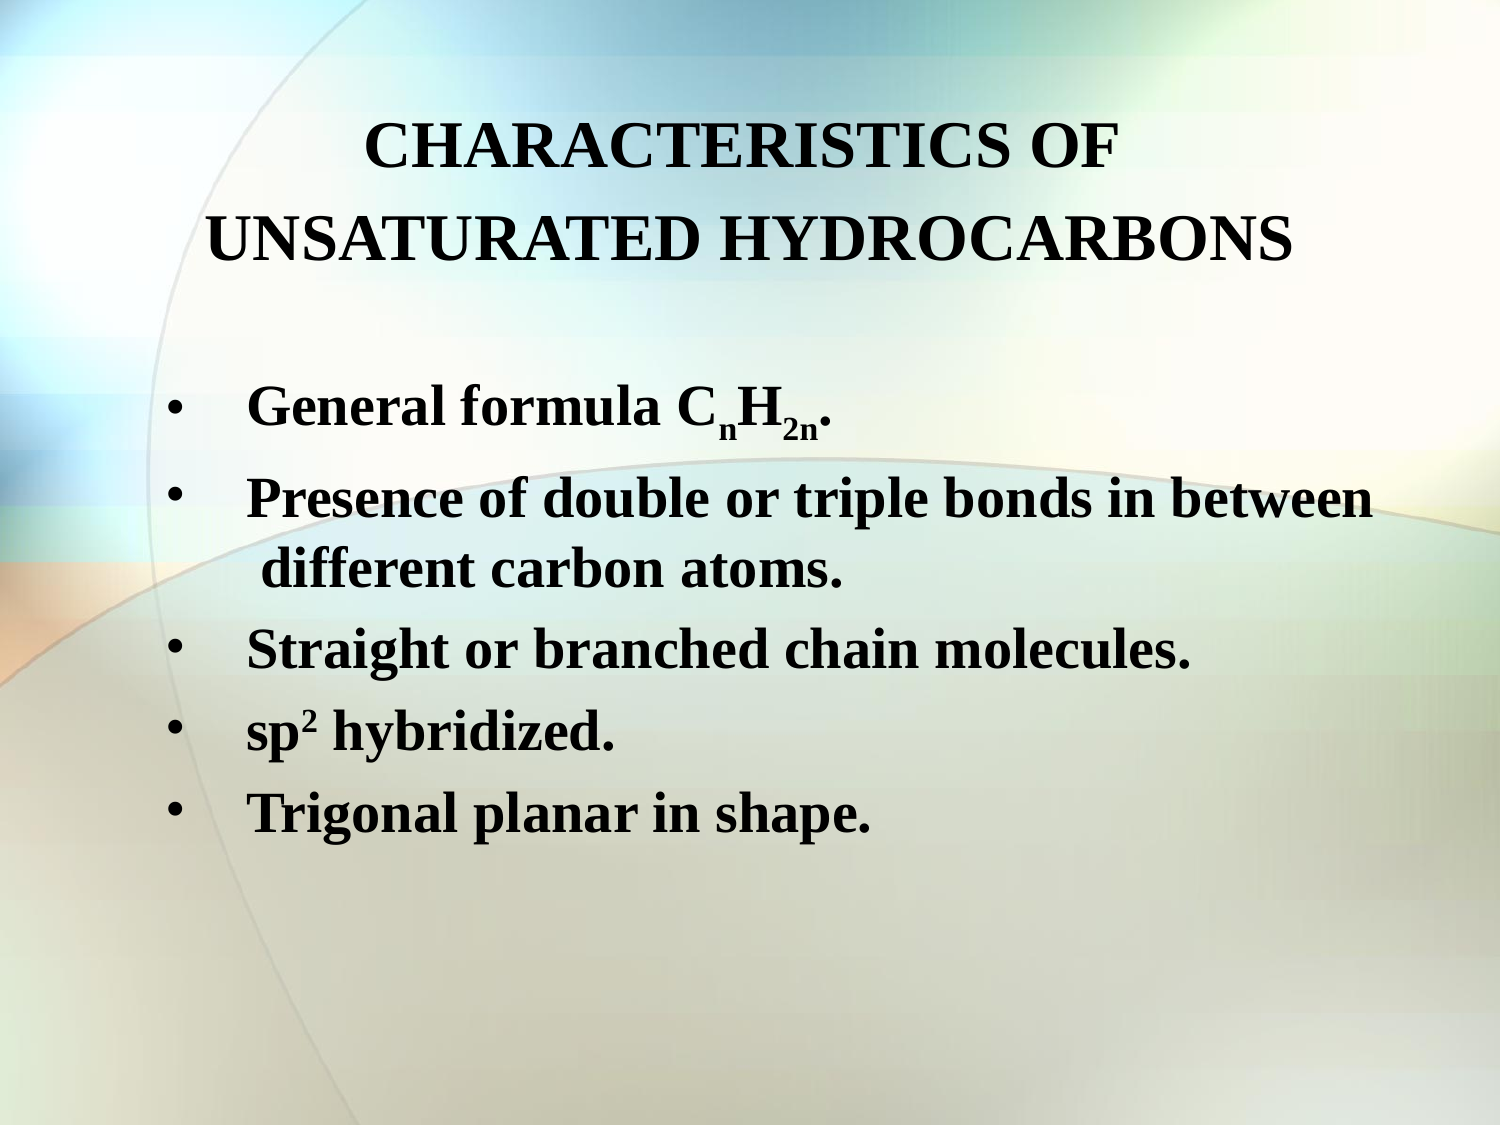

CHARACTERISTICS OF
UNSATURATED HYDROCARBONS

   General formula CnH2n.
   Presence of double or triple bonds in between
    different carbon atoms.
   Straight or branched chain molecules.
   sp2 hybridized.
   Trigonal planar in shape.